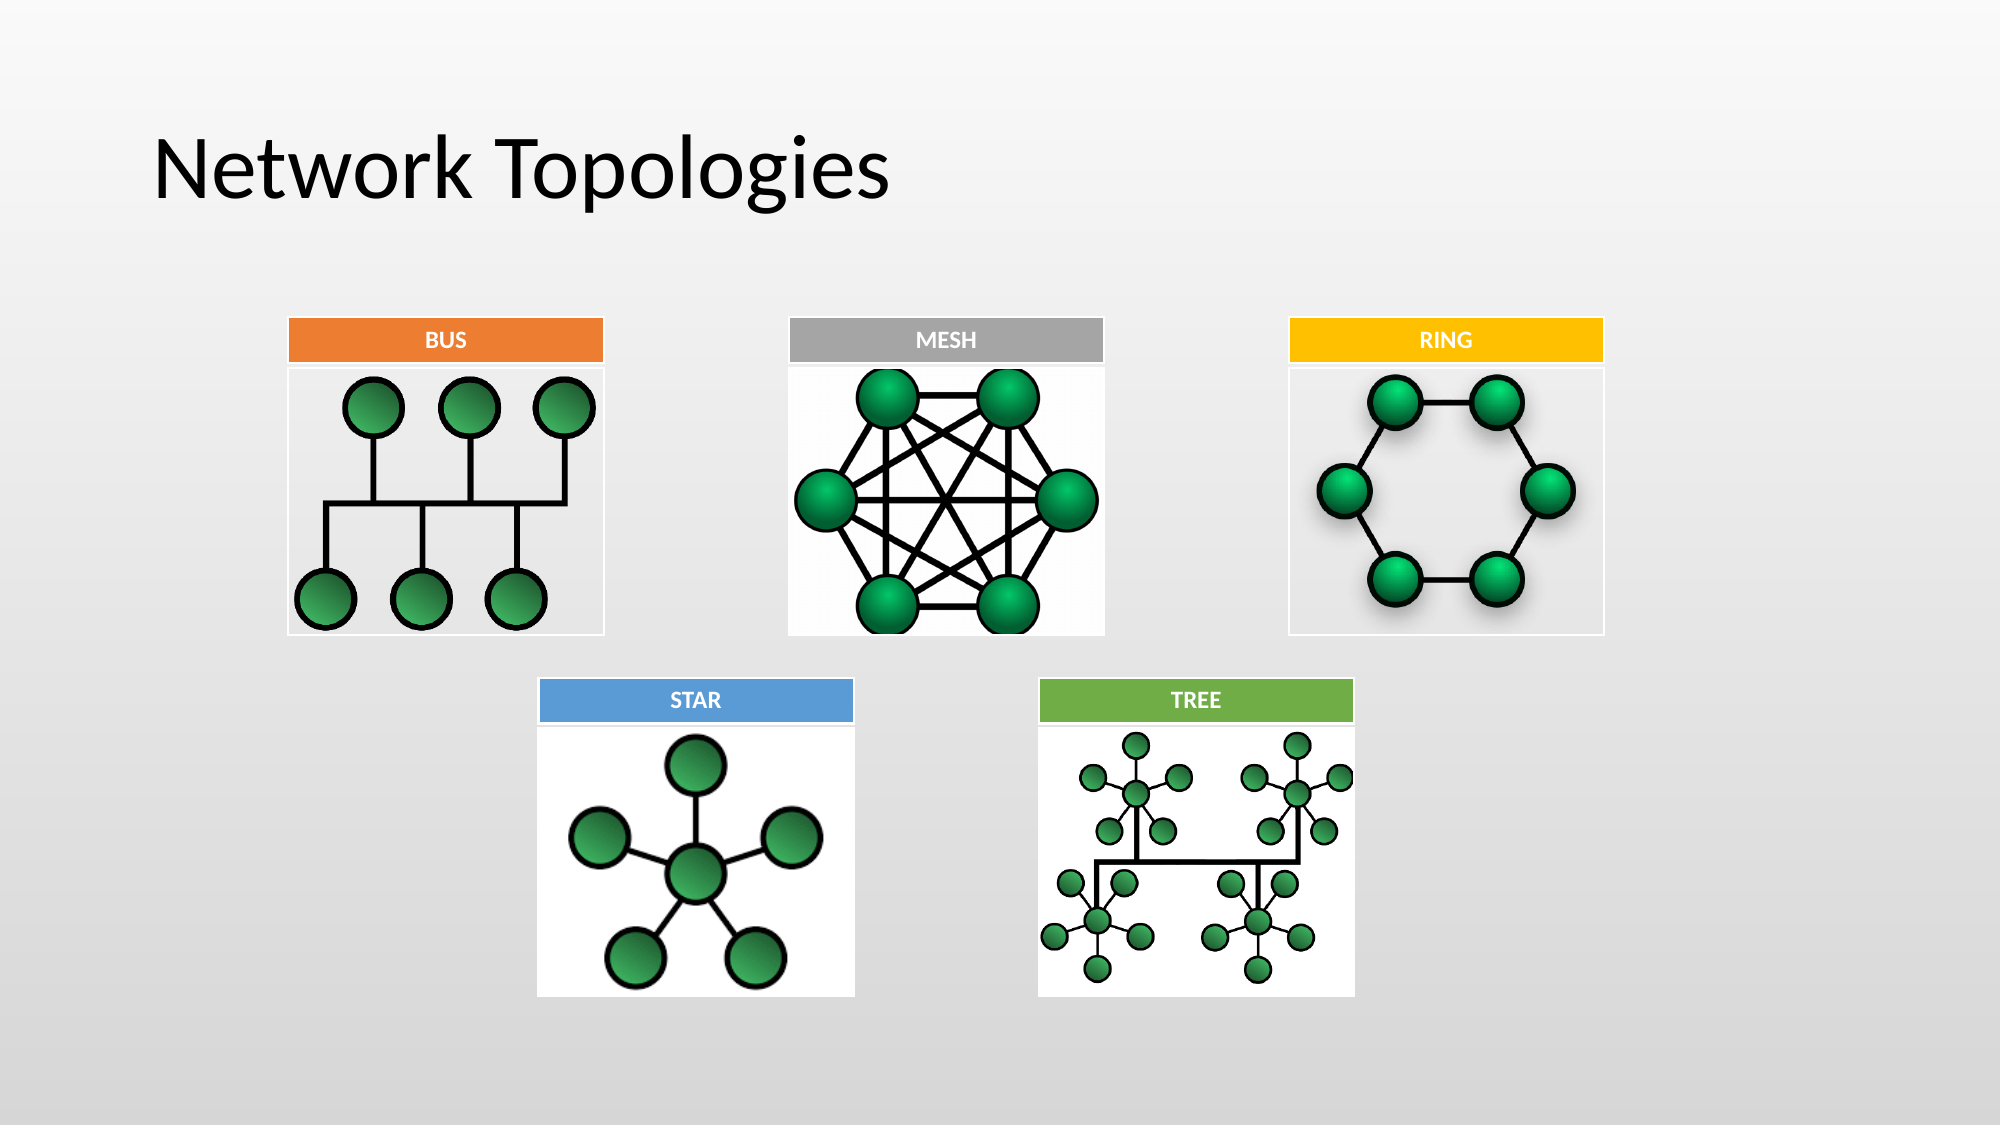

# Network Topologies
BUS
MESH
RING
STAR
TREE